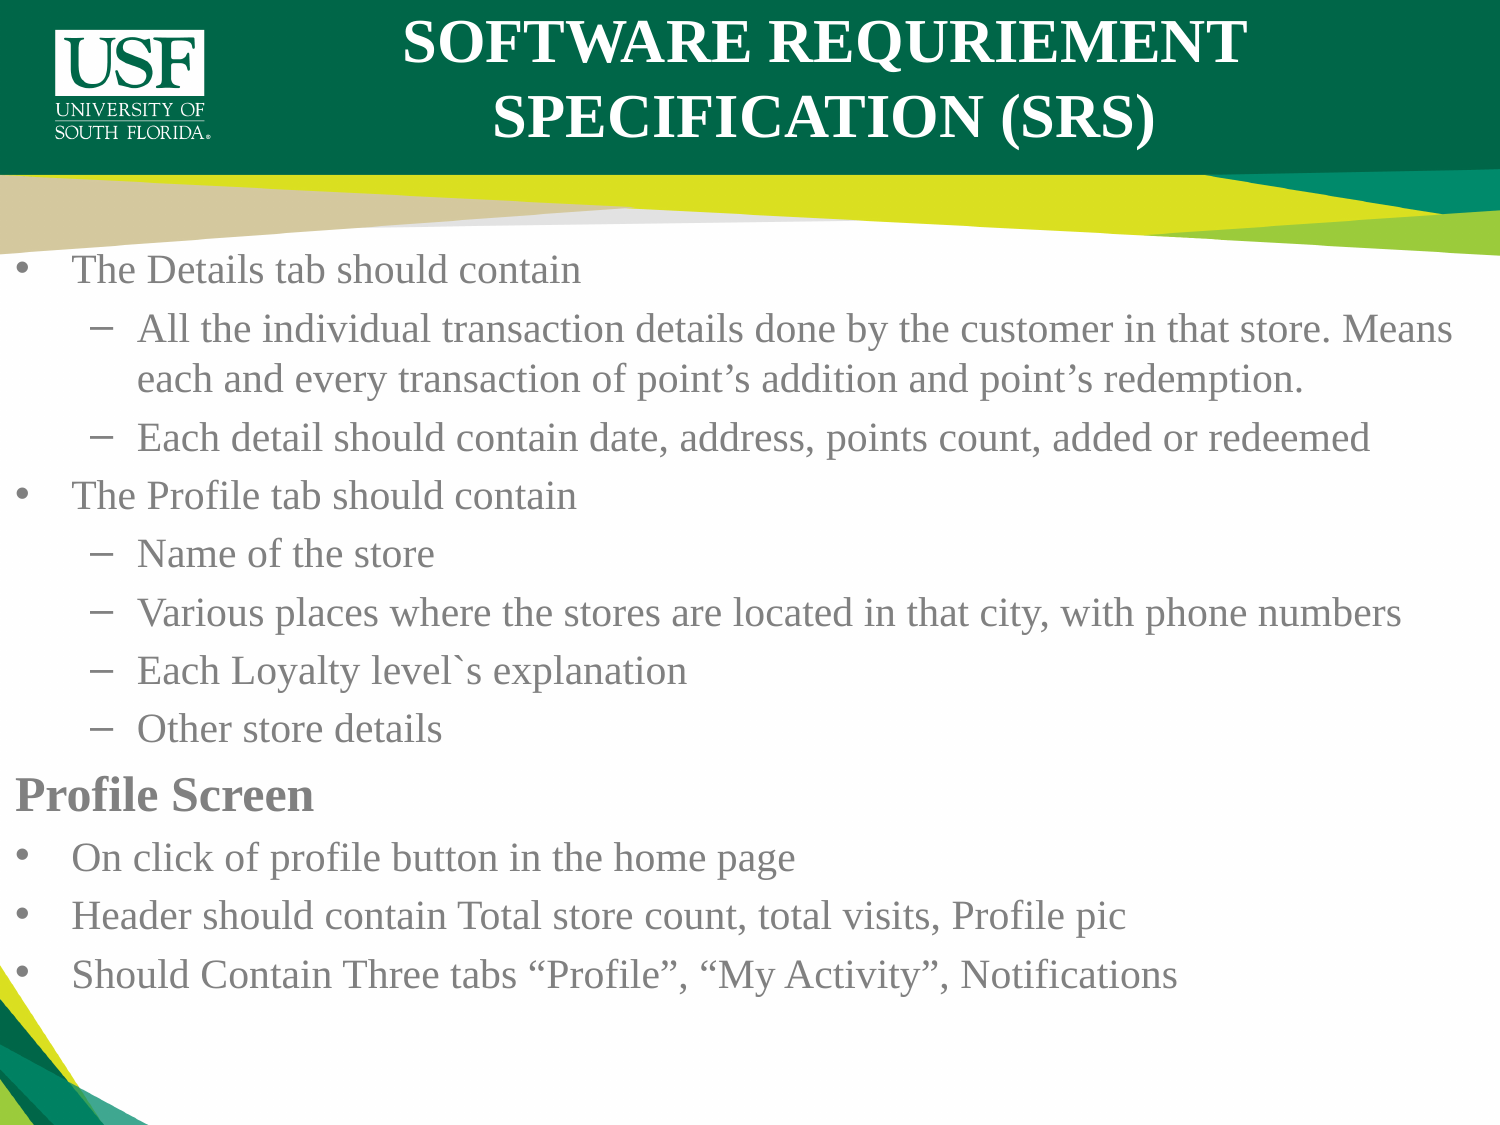

# SOFTWARE REQURIEMENT SPECIFICATION (SRS)
The Details tab should contain
All the individual transaction details done by the customer in that store. Means each and every transaction of point’s addition and point’s redemption.
Each detail should contain date, address, points count, added or redeemed
The Profile tab should contain
Name of the store
Various places where the stores are located in that city, with phone numbers
Each Loyalty level`s explanation
Other store details
Profile Screen
On click of profile button in the home page
Header should contain Total store count, total visits, Profile pic
Should Contain Three tabs “Profile”, “My Activity”, Notifications